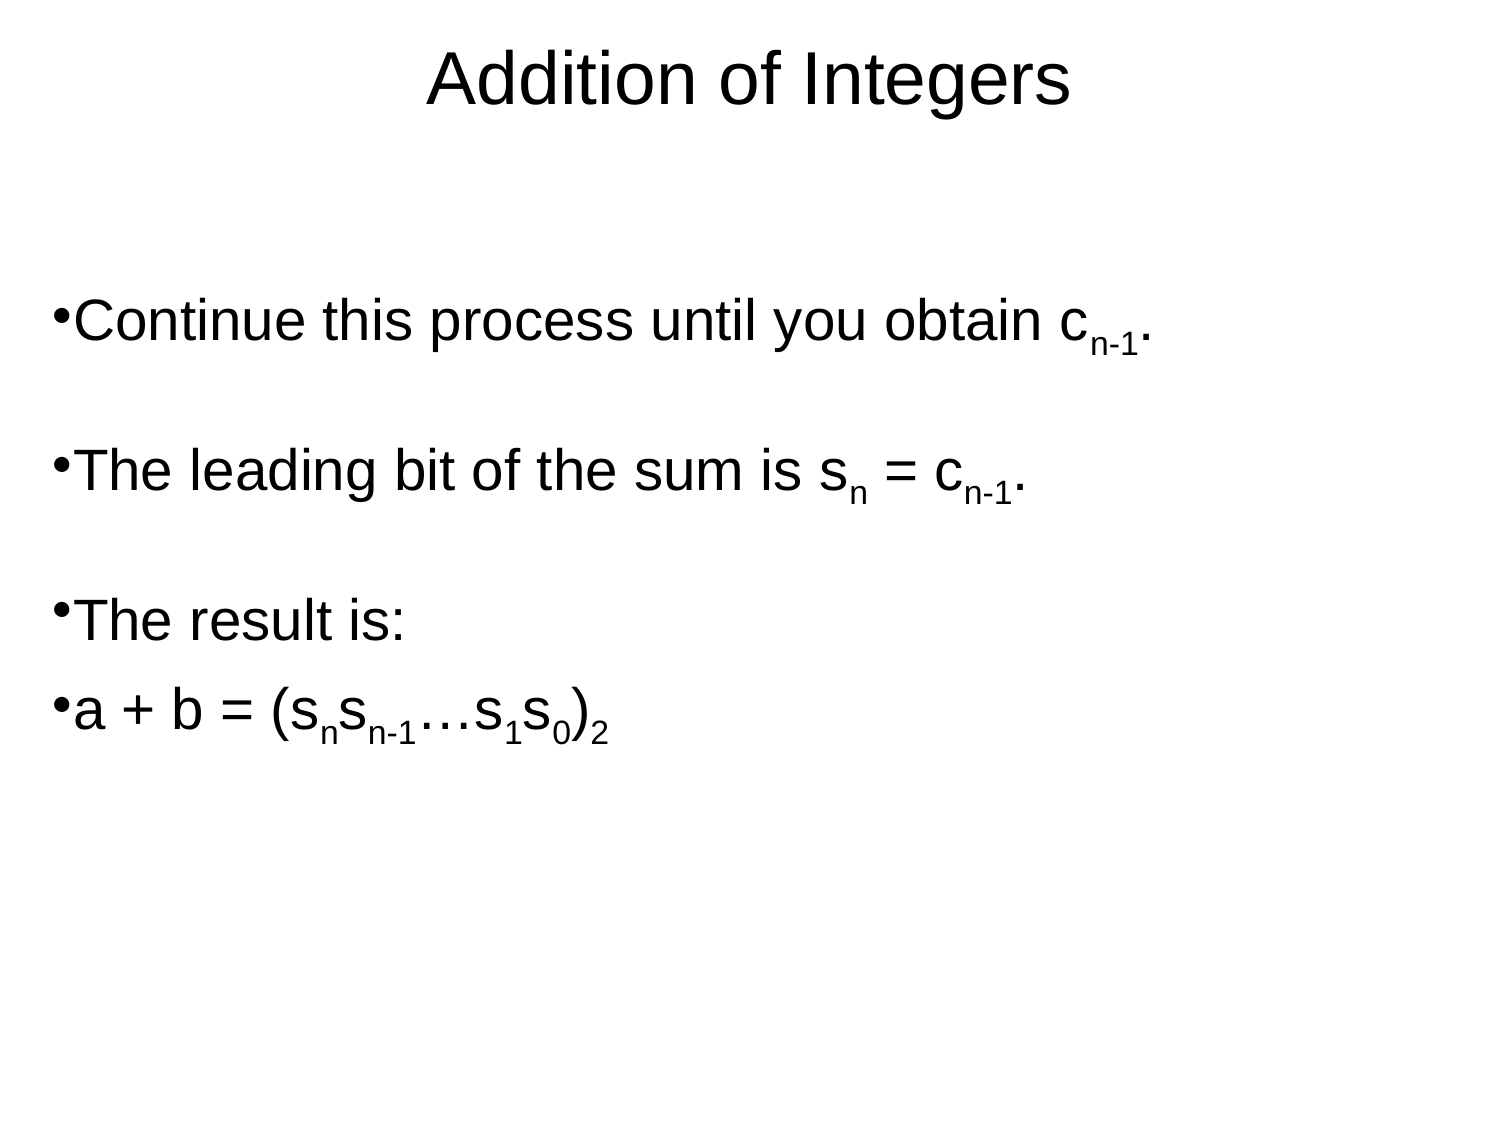

# Addition of Integers
Continue this process until you obtain cn-1.

The leading bit of the sum is sn = cn-1.

The result is:

a + b = (snsn-1…s1s0)2